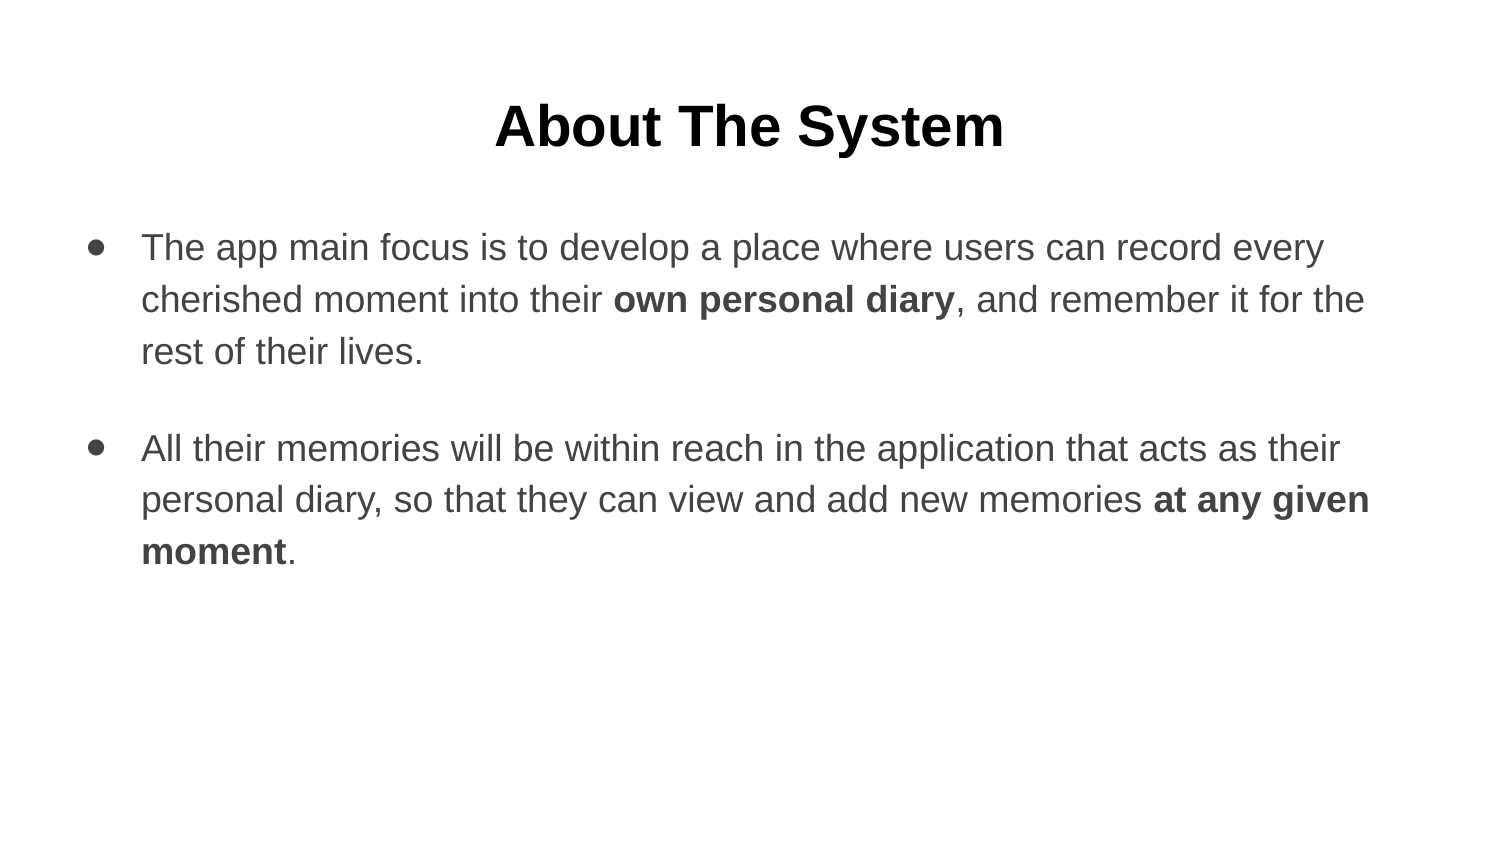

# About The System
The app main focus is to develop a place where users can record every cherished moment into their own personal diary, and remember it for the rest of their lives.
All their memories will be within reach in the application that acts as their personal diary, so that they can view and add new memories at any given moment.